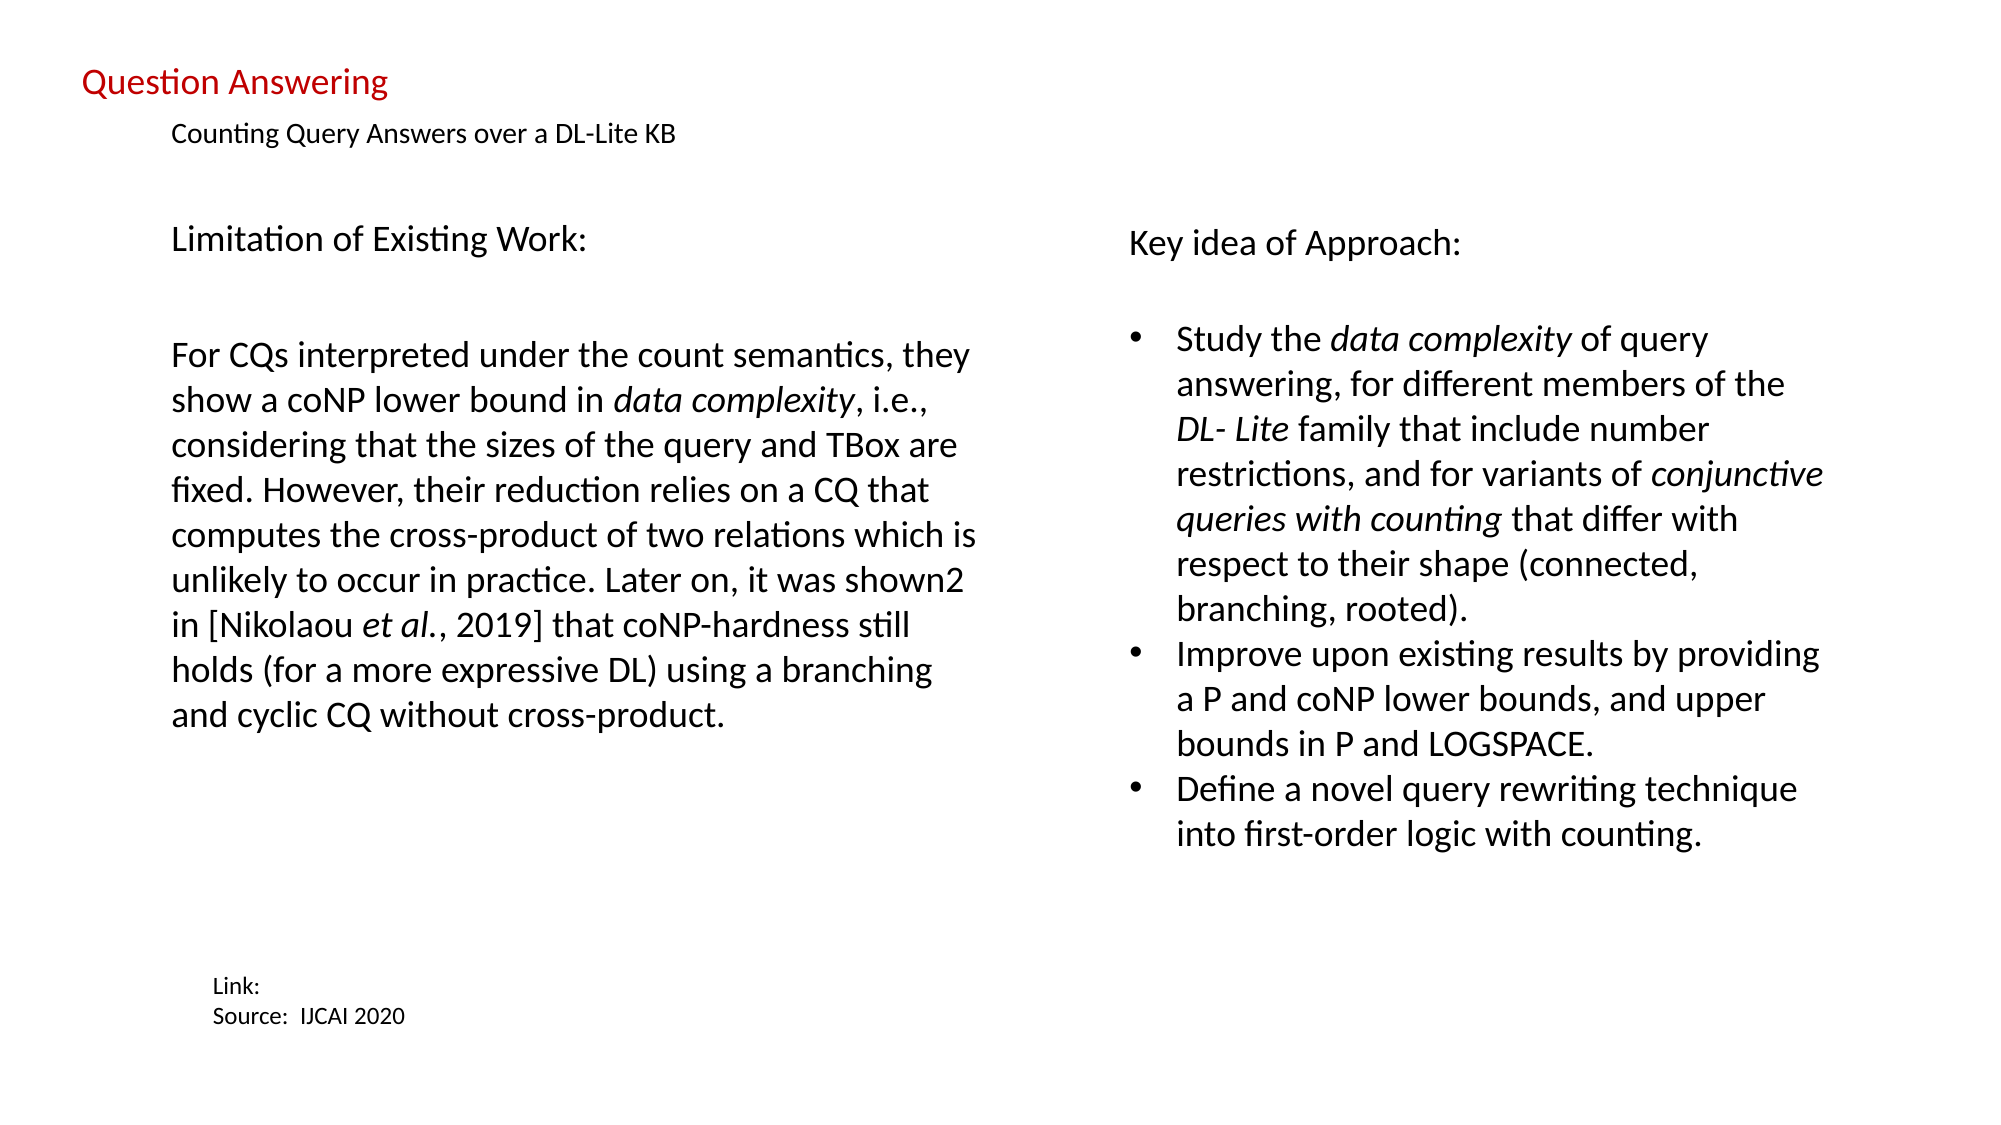

Question Answering
# Counting Query Answers over a DL-Lite KB
Key idea of Approach:

Limitation of Existing Work:

Study the data complexity of query answering, for different members of the DL- Lite family that include number restrictions, and for variants of conjunctive queries with counting that differ with respect to their shape (connected, branching, rooted).
Improve upon existing results by providing a P and coNP lower bounds, and upper bounds in P and LOGSPACE.
Define a novel query rewriting technique into first-order logic with counting.
For CQs interpreted under the count semantics, they show a coNP lower bound in data complexity, i.e., considering that the sizes of the query and TBox are fixed. However, their reduction relies on a CQ that computes the cross-product of two relations which is unlikely to occur in practice. Later on, it was shown2 in [Nikolaou et al., 2019] that coNP-hardness still holds (for a more expressive DL) using a branching and cyclic CQ without cross-product.

Link:
Source:  IJCAI 2020